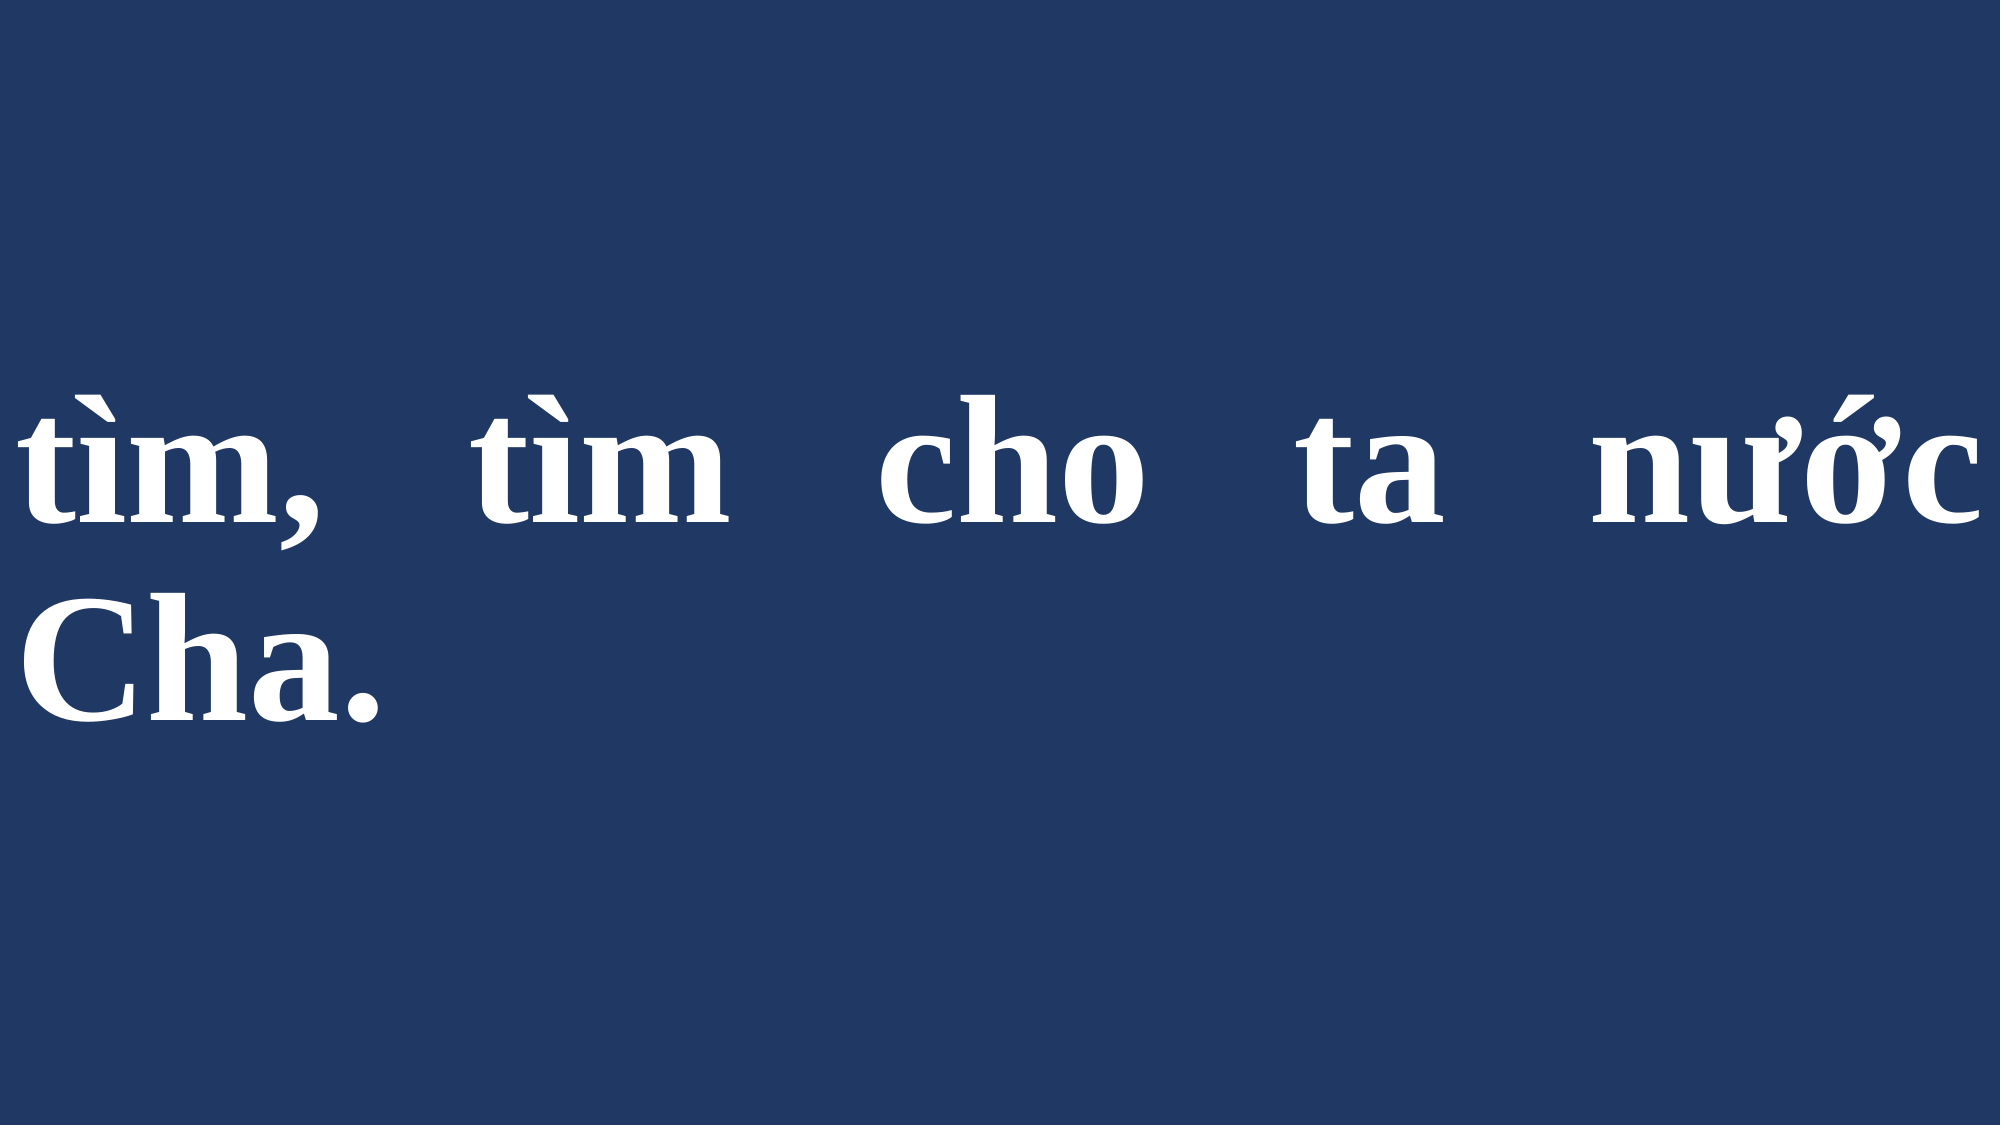

# tìm, tìm cho ta nước Cha.